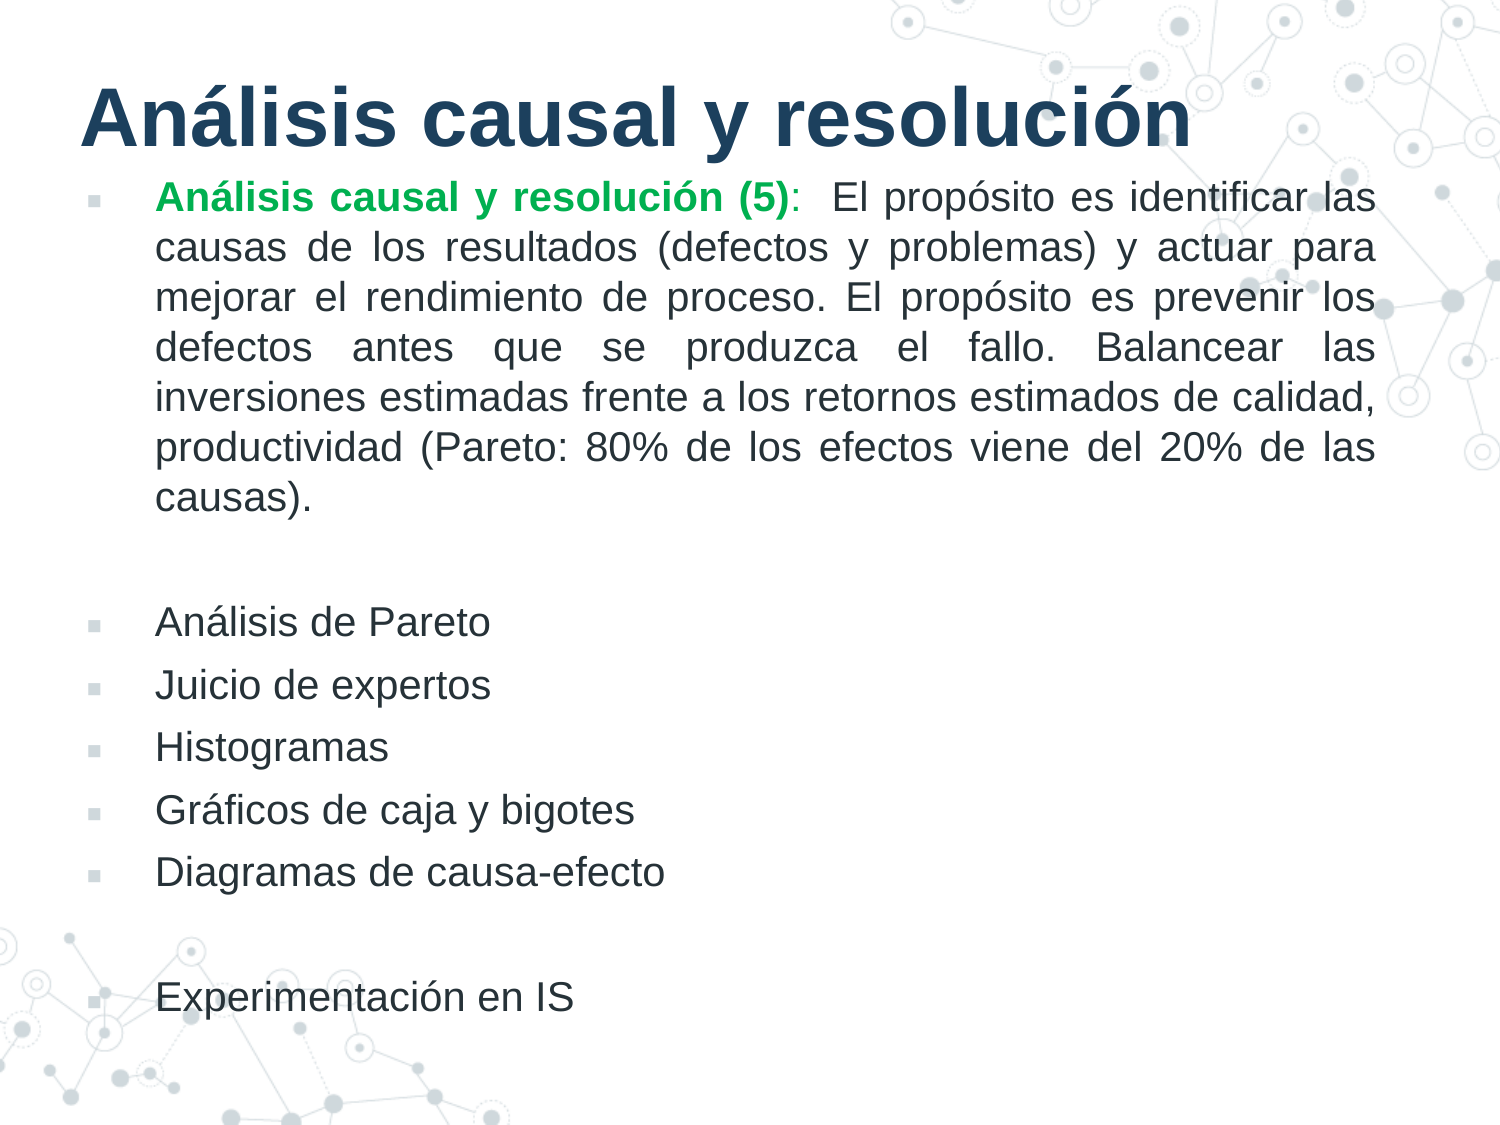

# Análisis causal y resolución
Análisis causal y resolución (5):  El propósito es identificar las causas de los resultados (defectos y problemas) y actuar para mejorar el rendimiento de proceso. El propósito es prevenir los defectos antes que se produzca el fallo. Balancear las inversiones estimadas frente a los retornos estimados de calidad, productividad (Pareto: 80% de los efectos viene del 20% de las causas).

Análisis de Pareto
Juicio de expertos
Histogramas
Gráficos de caja y bigotes
Diagramas de causa-efecto

Experimentación en IS